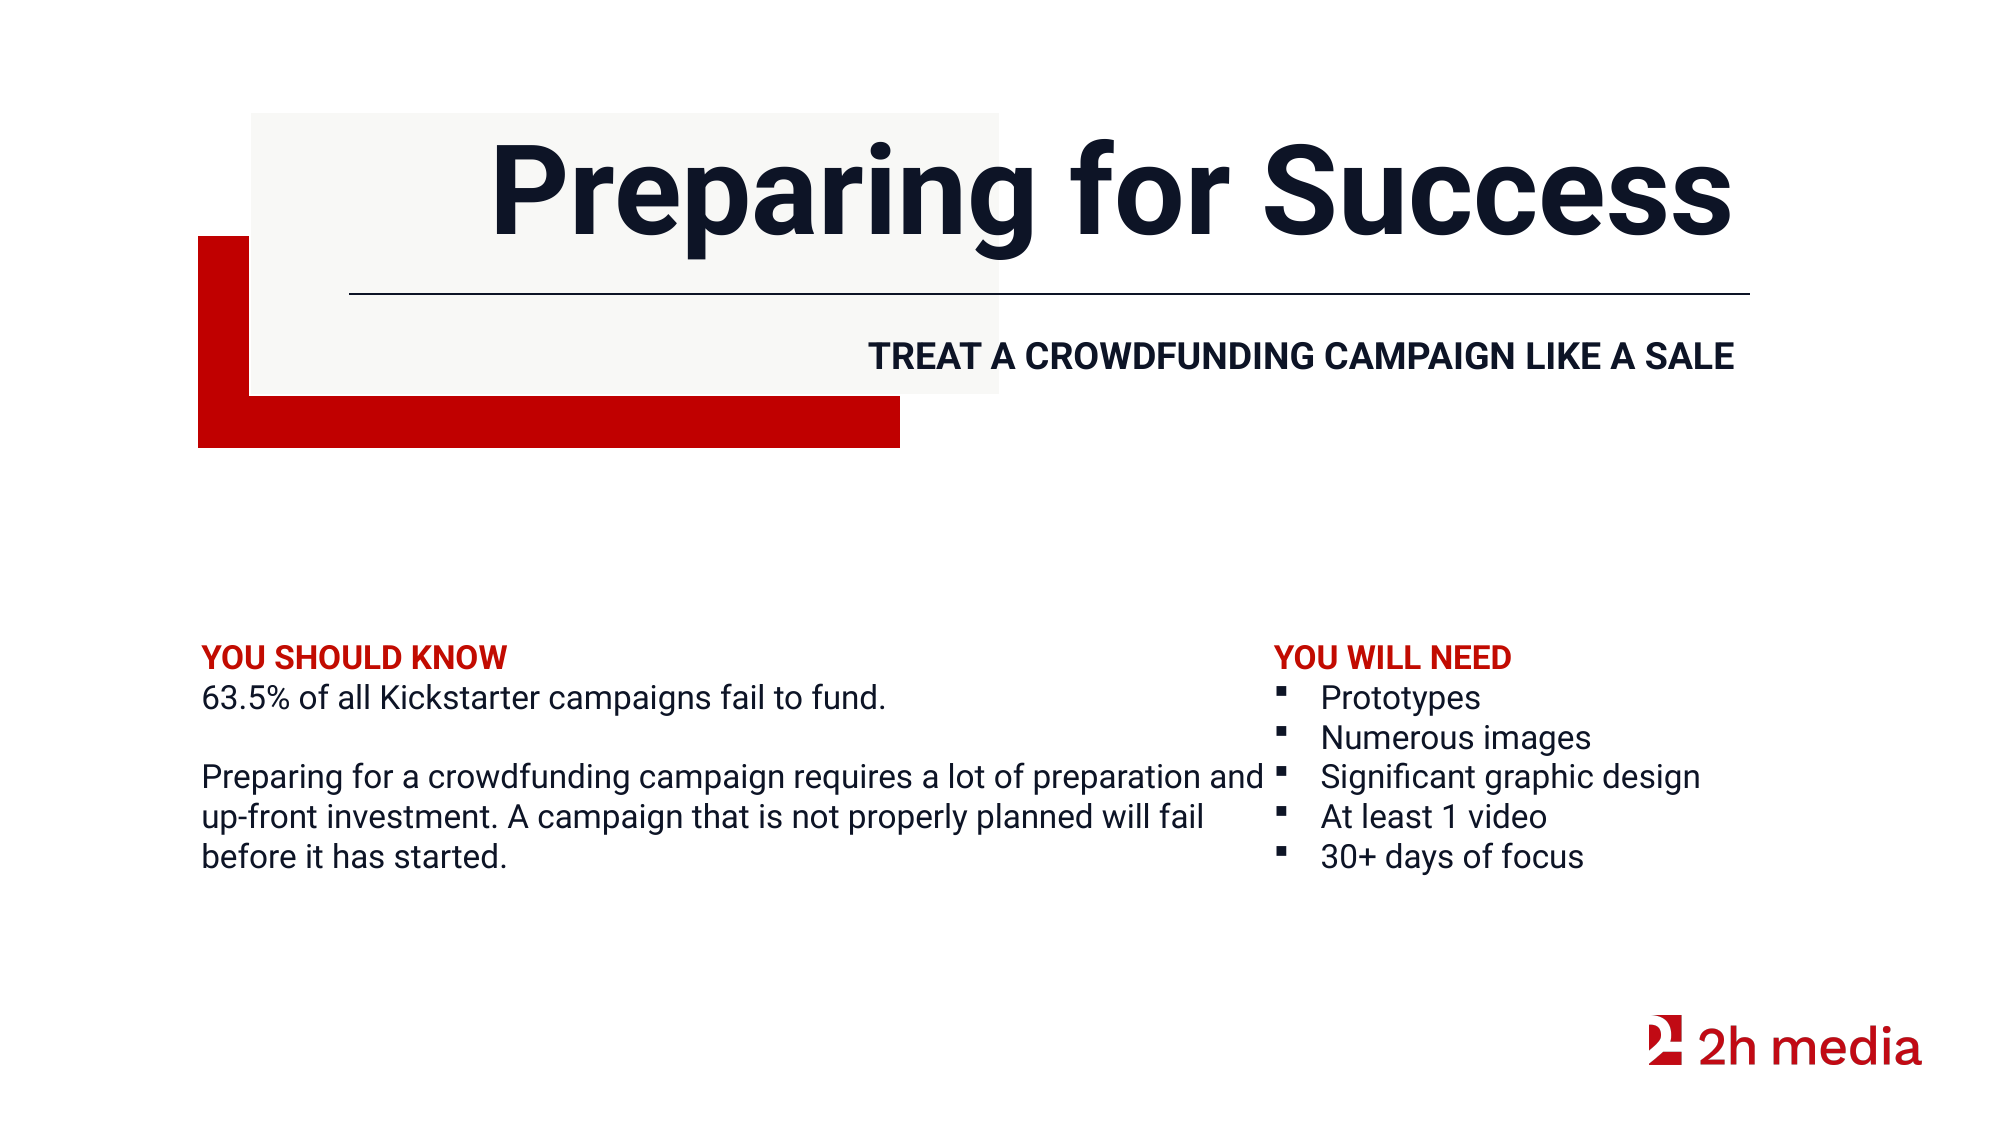

Preparing for Success
Treat a Crowdfunding Campaign Like a Sale
You should Know
63.5% of all Kickstarter campaigns fail to fund.

Preparing for a crowdfunding campaign requires a lot of preparation and up-front investment. A campaign that is not properly planned will fail before it has started.

You will need
Prototypes
Numerous images
Significant graphic design
At least 1 video
30+ days of focus